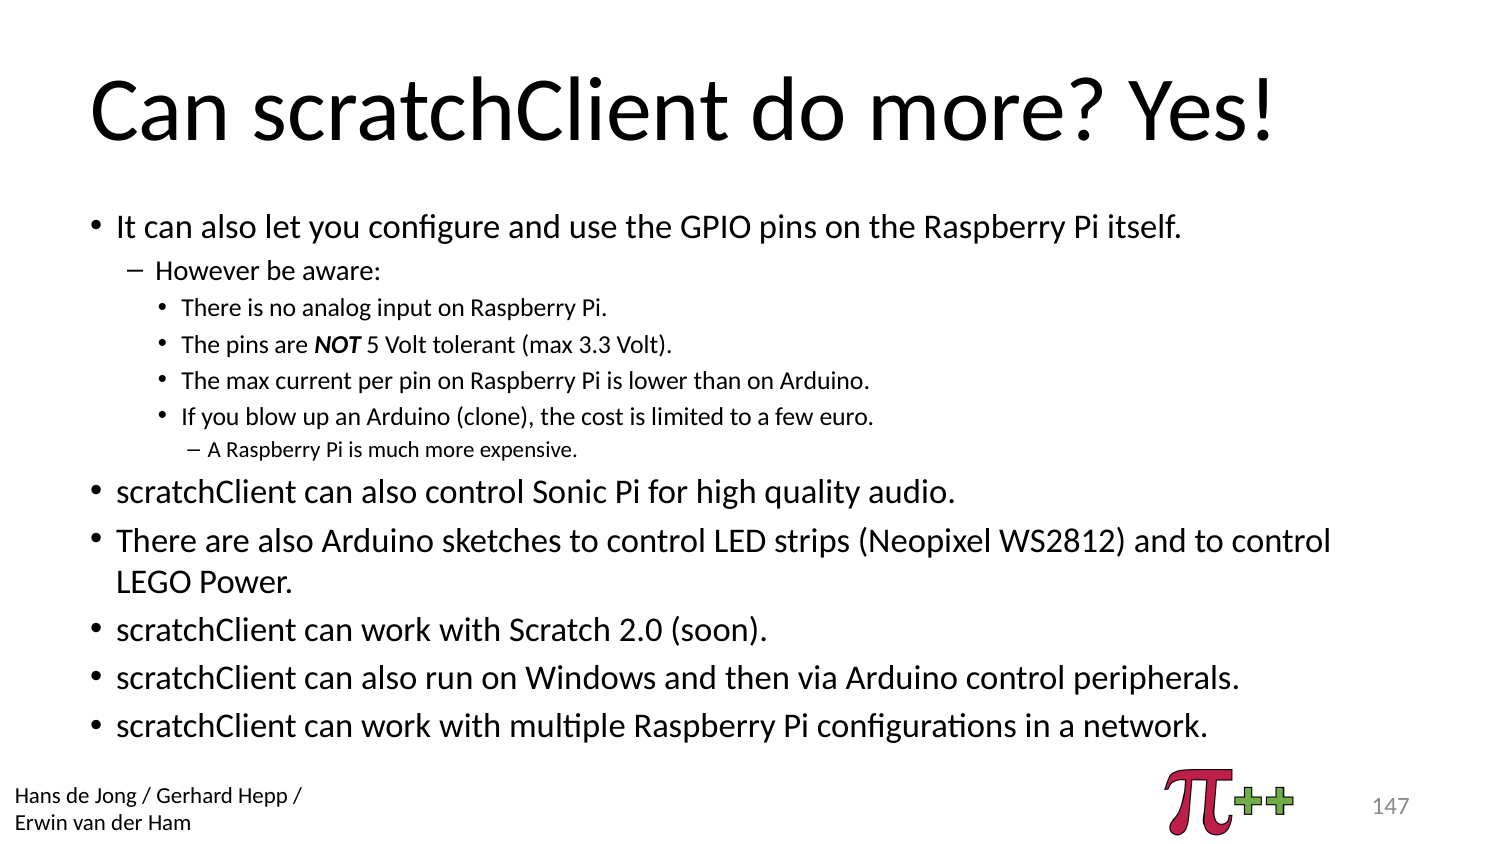

# Can scratchClient do more? Yes!
It can also let you configure and use the GPIO pins on the Raspberry Pi itself.
However be aware:
There is no analog input on Raspberry Pi.
The pins are NOT 5 Volt tolerant (max 3.3 Volt).
The max current per pin on Raspberry Pi is lower than on Arduino.
If you blow up an Arduino (clone), the cost is limited to a few euro.
A Raspberry Pi is much more expensive.
scratchClient can also control Sonic Pi for high quality audio.
There are also Arduino sketches to control LED strips (Neopixel WS2812) and to control LEGO Power.
scratchClient can work with Scratch 2.0 (soon).
scratchClient can also run on Windows and then via Arduino control peripherals.
scratchClient can work with multiple Raspberry Pi configurations in a network.
147